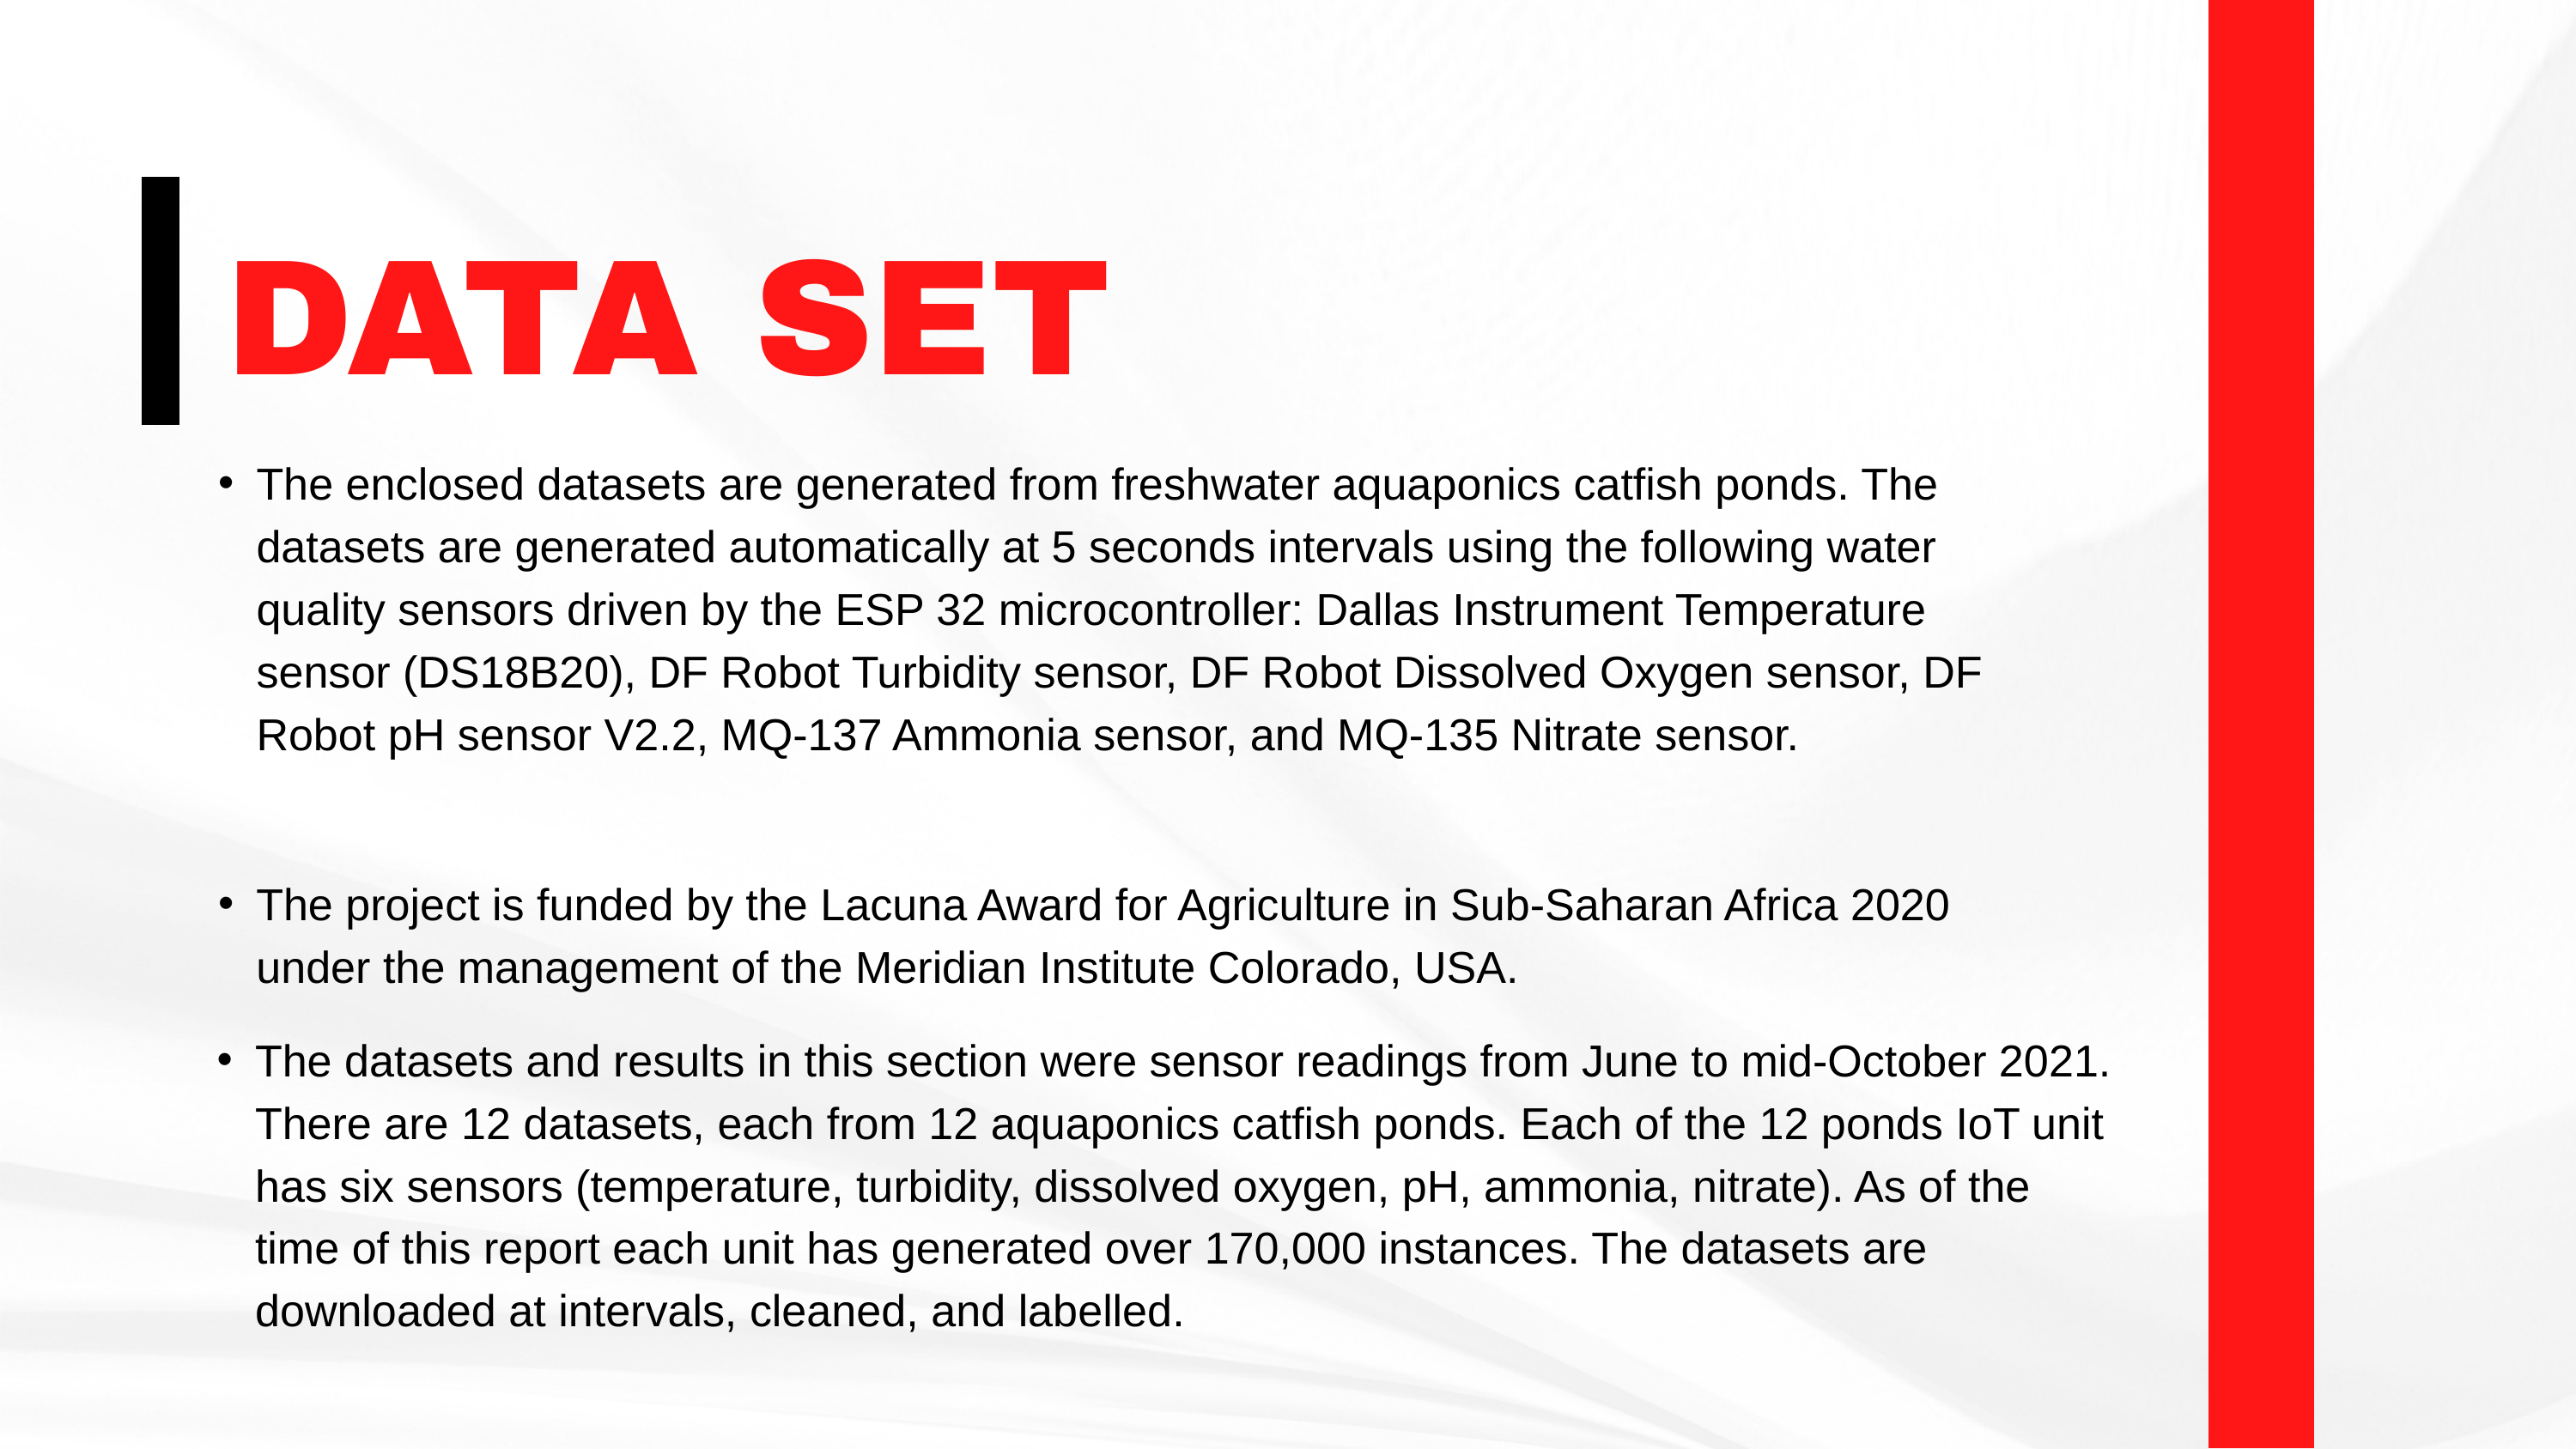

DATA SET
The enclosed datasets are generated from freshwater aquaponics catfish ponds. The datasets are generated automatically at 5 seconds intervals using the following water quality sensors driven by the ESP 32 microcontroller: Dallas Instrument Temperature sensor (DS18B20), DF Robot Turbidity sensor, DF Robot Dissolved Oxygen sensor, DF Robot pH sensor V2.2, MQ-137 Ammonia sensor, and MQ-135 Nitrate sensor.
The project is funded by the Lacuna Award for Agriculture in Sub-Saharan Africa 2020 under the management of the Meridian Institute Colorado, USA.
The datasets and results in this section were sensor readings from June to mid-October 2021. There are 12 datasets, each from 12 aquaponics catfish ponds. Each of the 12 ponds IoT unit has six sensors (temperature, turbidity, dissolved oxygen, pH, ammonia, nitrate). As of the time of this report each unit has generated over 170,000 instances. The datasets are downloaded at intervals, cleaned, and labelled.